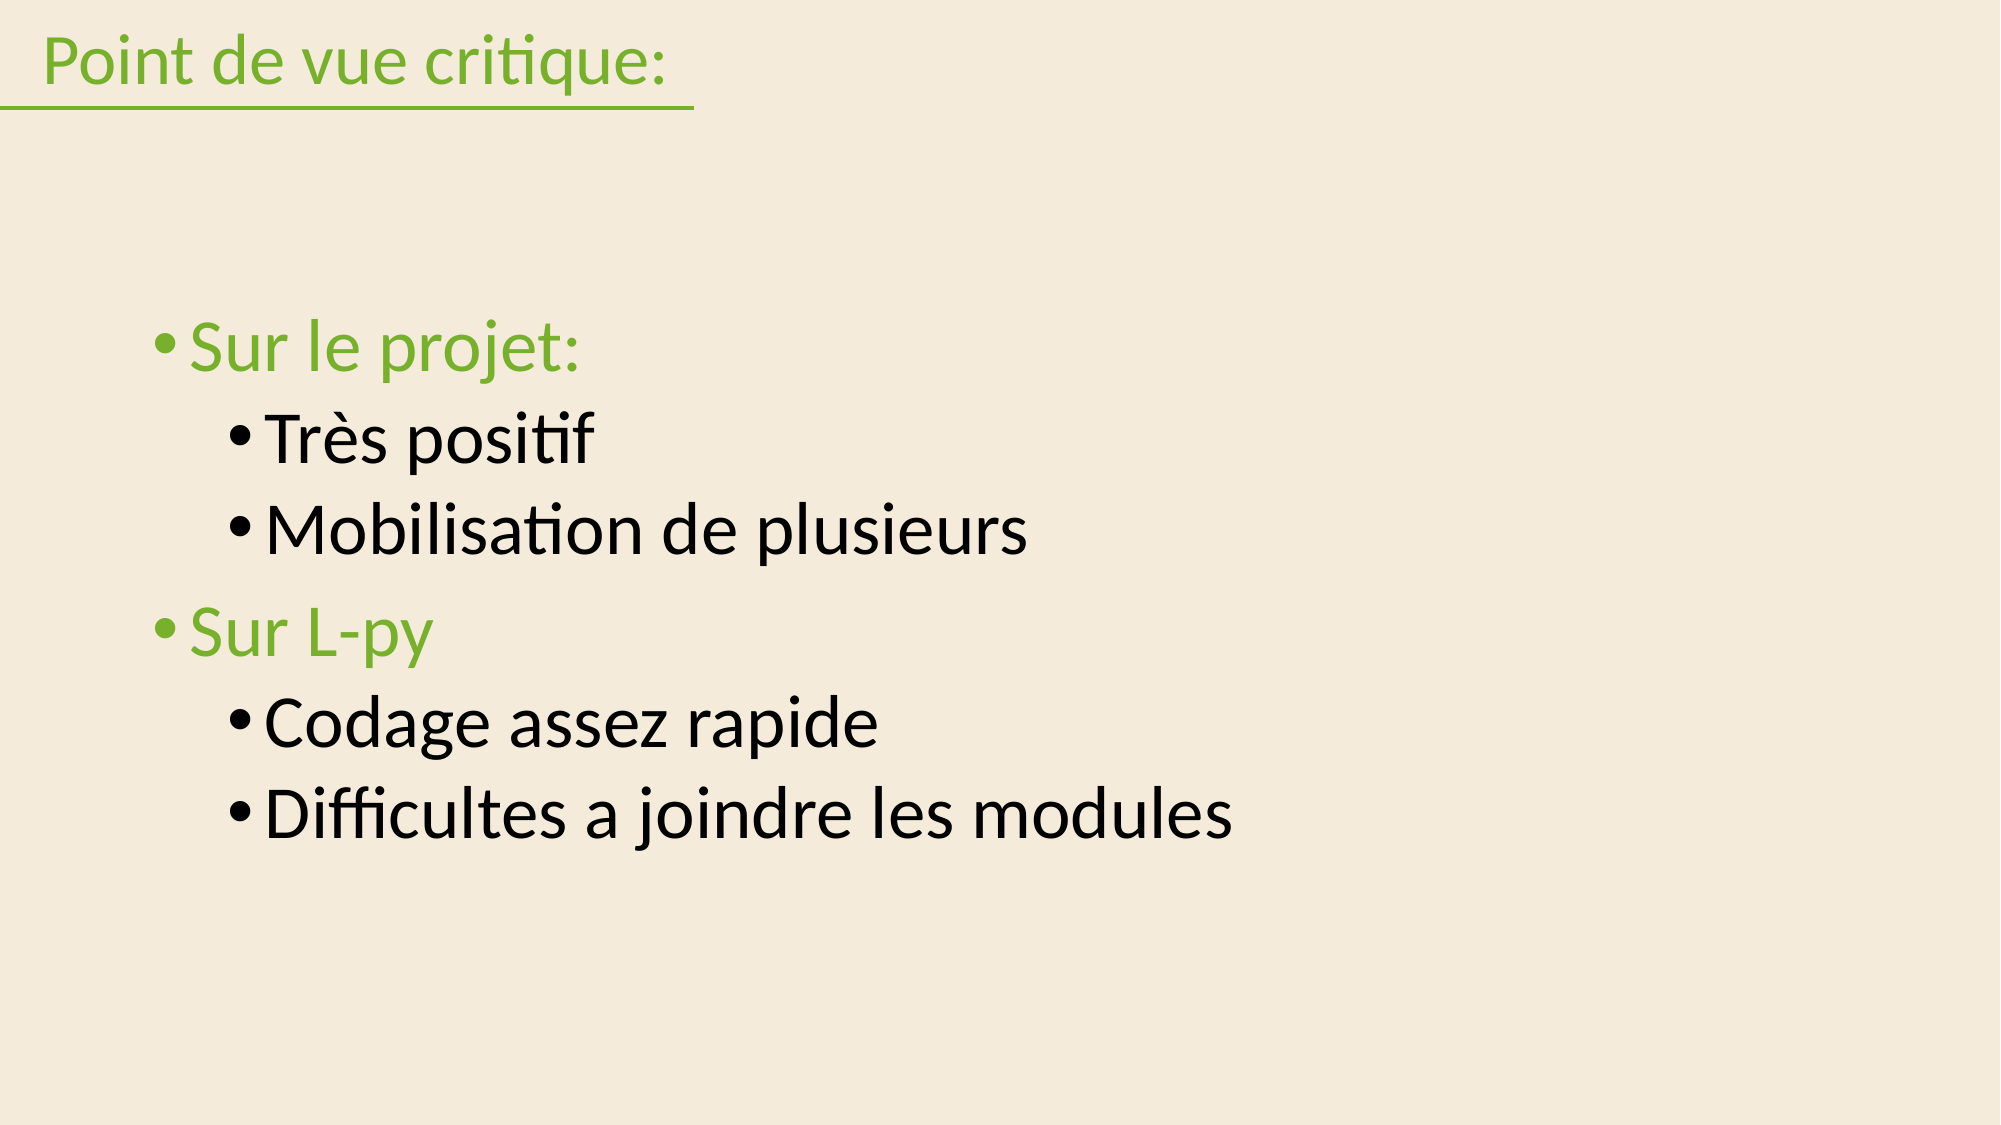

Point de vue critique:
Sur le projet:
Très positif
Mobilisation de plusieurs
Sur L-py
Codage assez rapide
Difficultes a joindre les modules